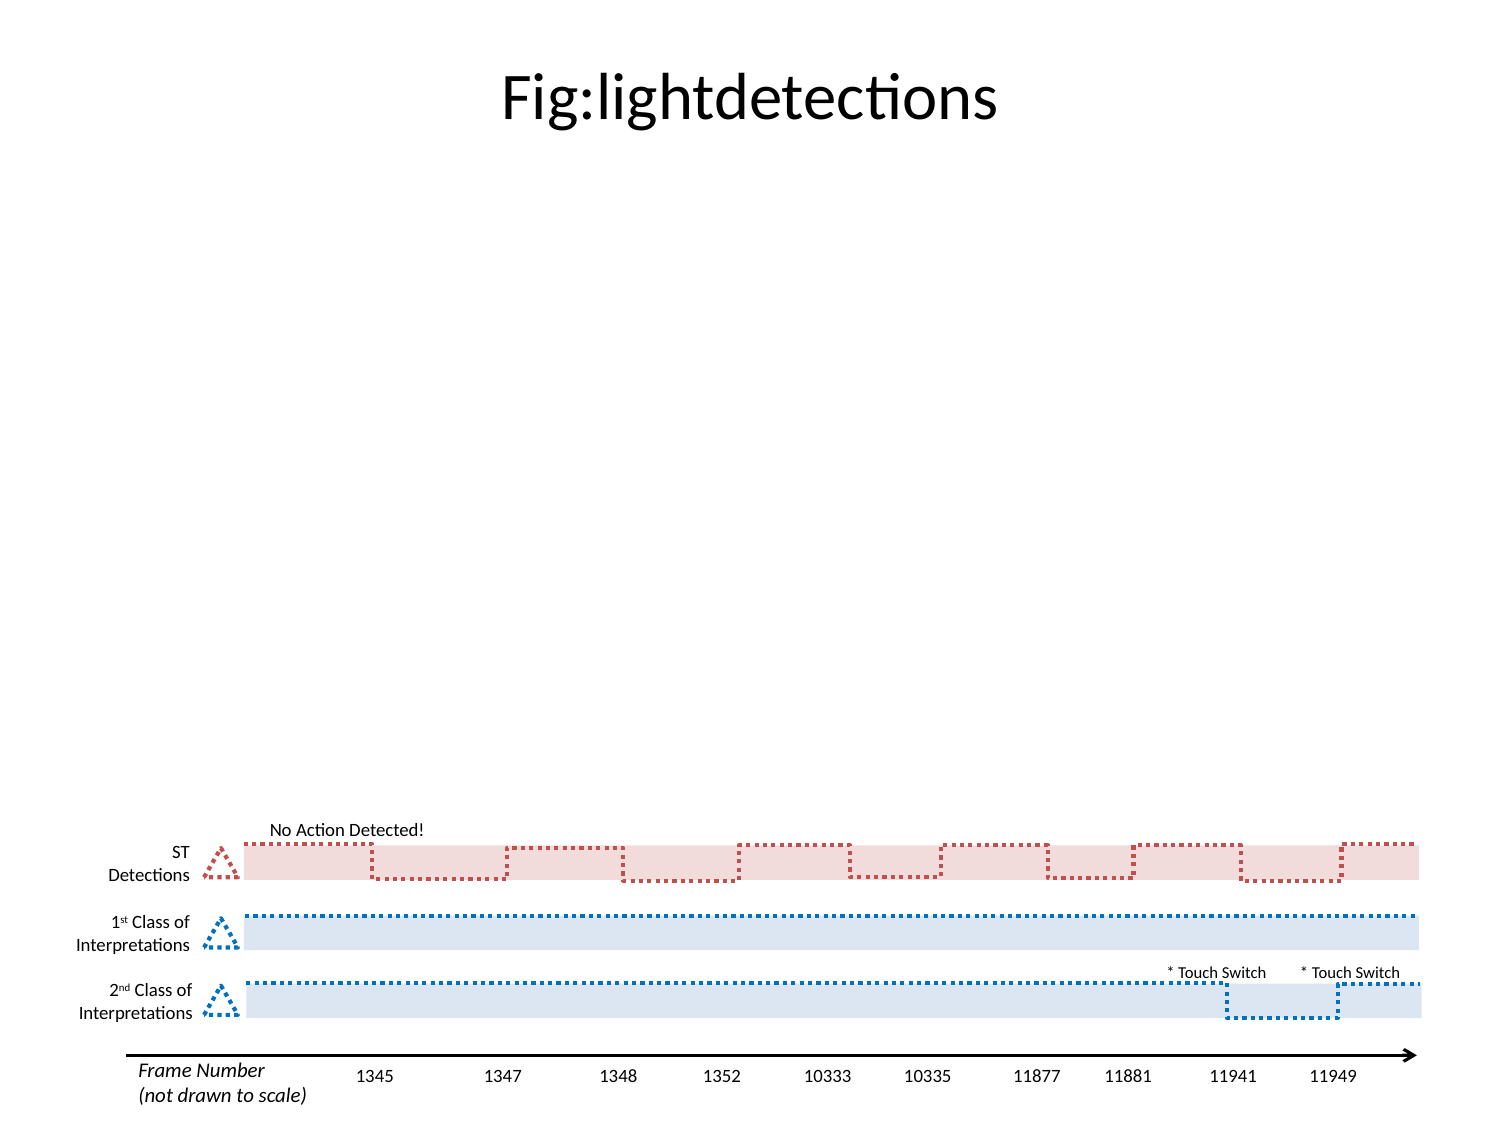

# Fig:lightdetections
No Action Detected!
ST Detections

1st Class of Interpretations

* Touch Switch
* Touch Switch
2nd Class of Interpretations

Frame Number
(not drawn to scale)
1345
1347
1352
1348
11941
11881
11949
10333
10335
11877